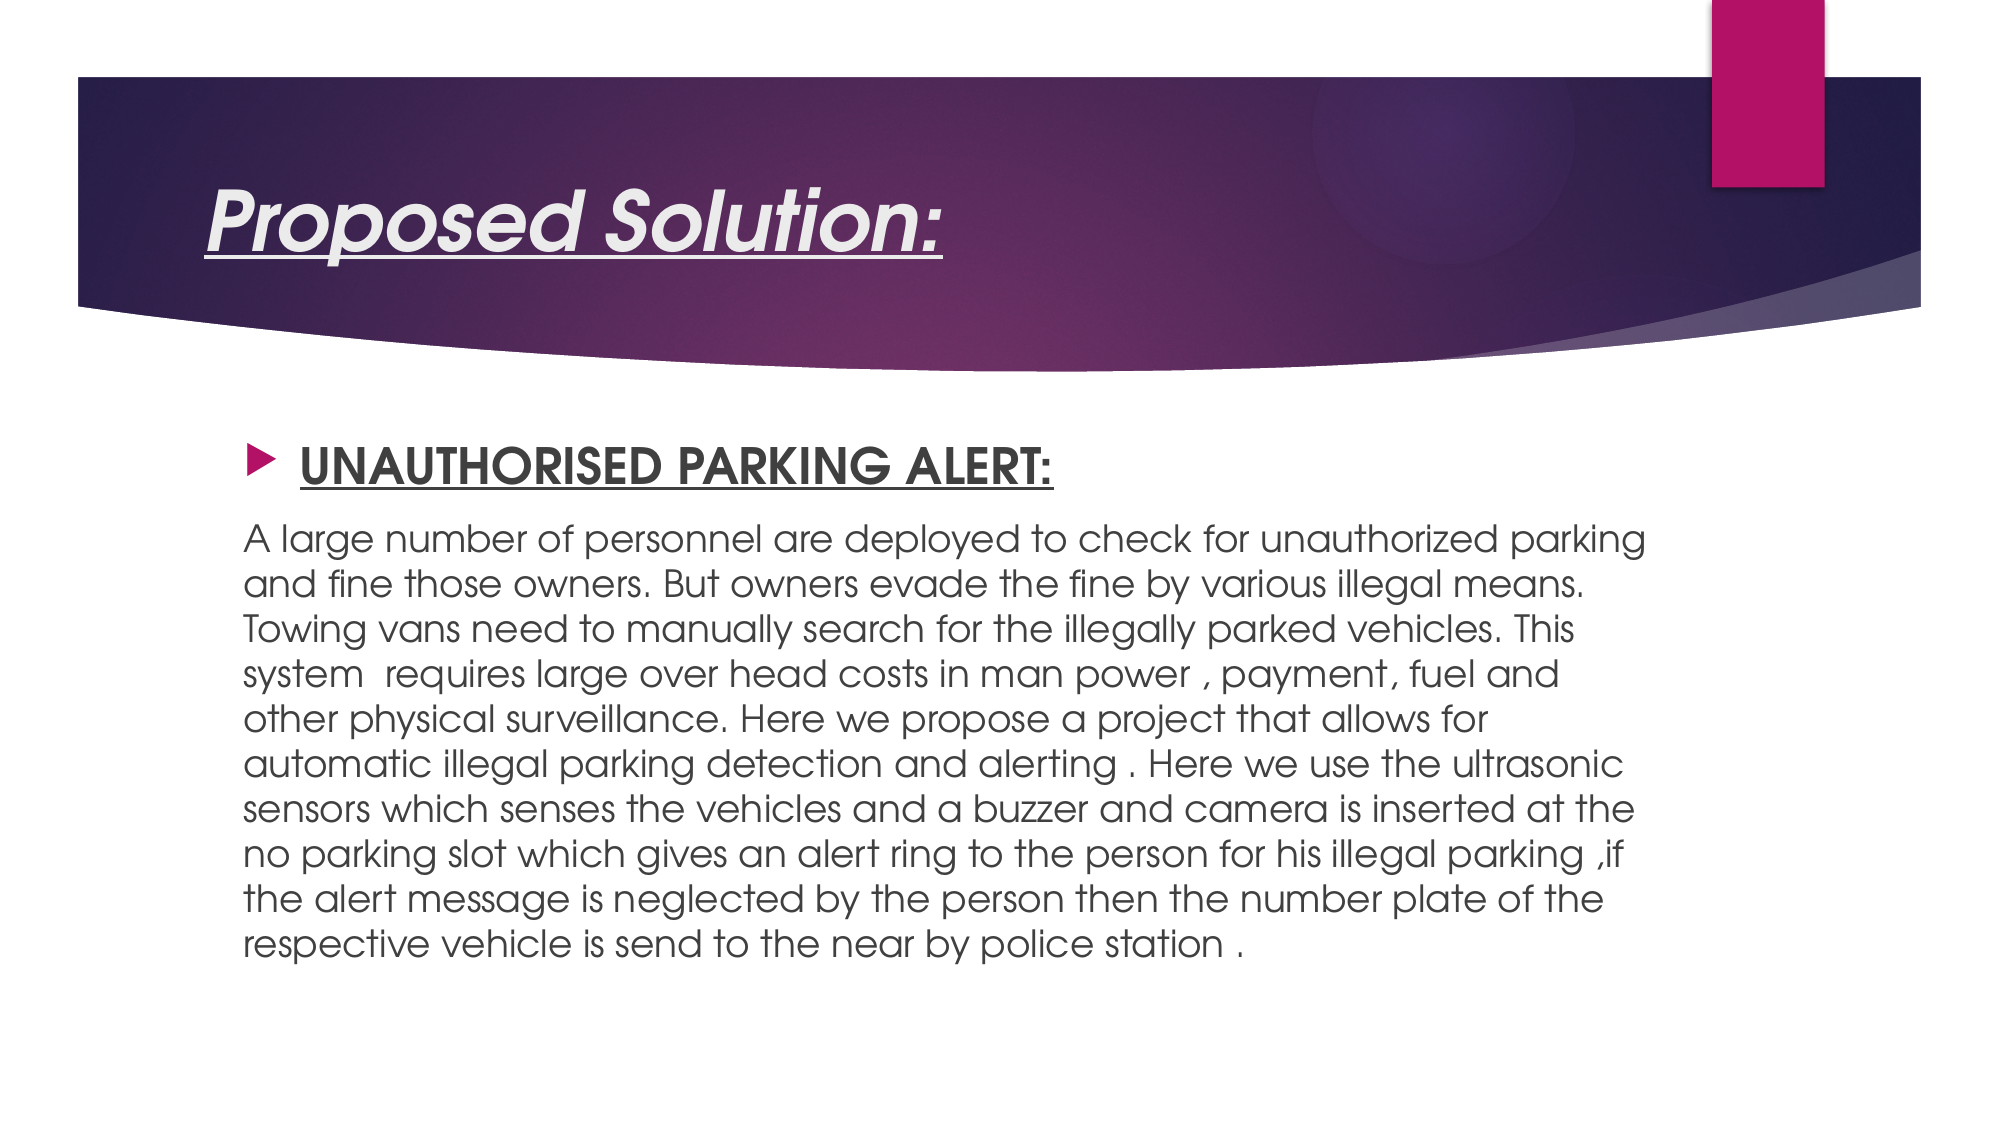

# Proposed Solution:
UNAUTHORISED PARKING ALERT:
A large number of personnel are deployed to check for unauthorized parking and fine those owners. But owners evade the fine by various illegal means. Towing vans need to manually search for the illegally parked vehicles. This system  requires large over head costs in man power , payment, fuel and other physical surveillance. Here we propose a project that allows for automatic illegal parking detection and alerting . Here we use the ultrasonic sensors which senses the vehicles and a buzzer and camera is inserted at the no parking slot which gives an alert ring to the person for his illegal parking ,if the alert message is neglected by the person then the number plate of the respective vehicle is send to the near by police station .